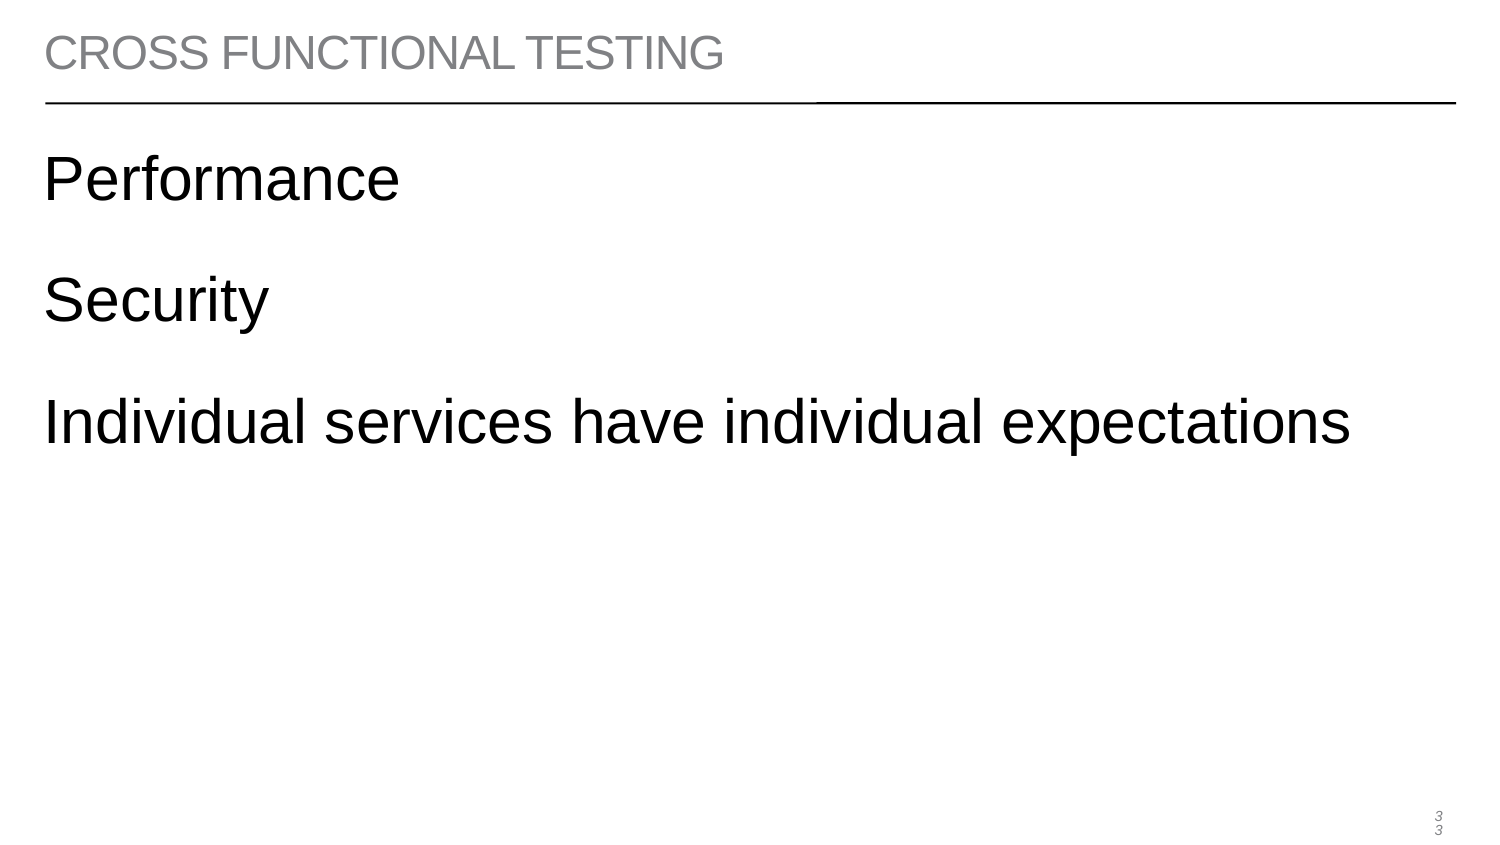

# Cross functional testing
Performance
Security
Individual services have individual expectations
33